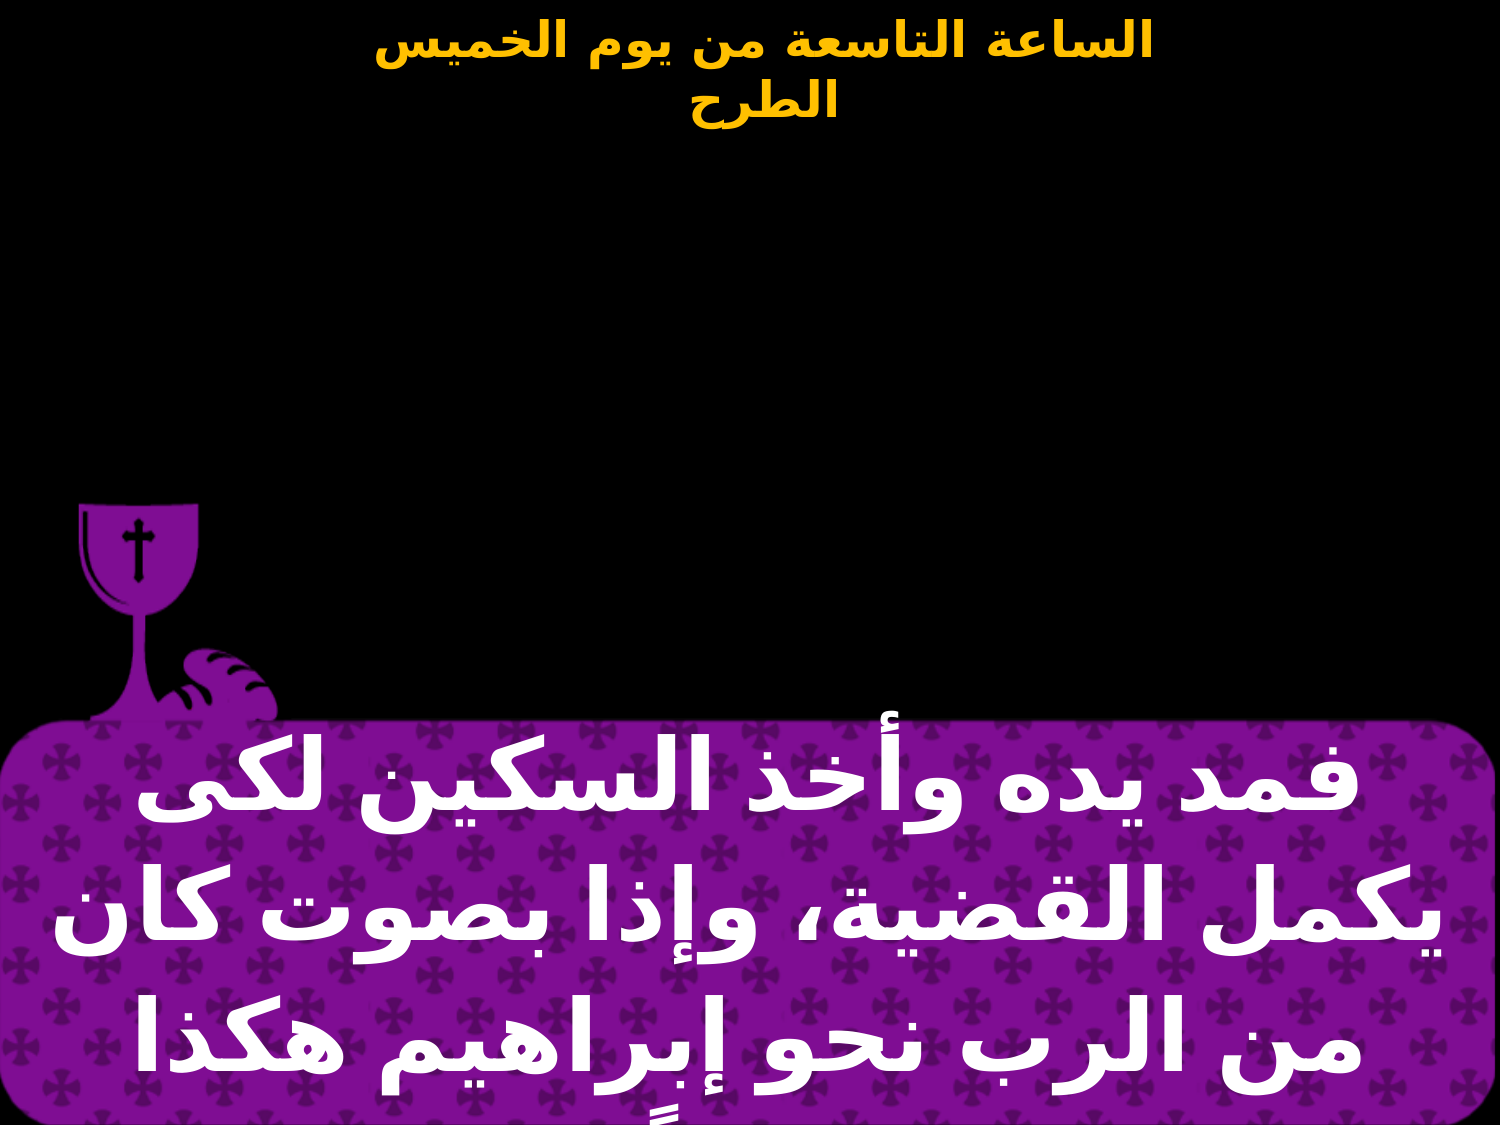

| فمد يده وأخذ السكين لكى يكمل القضية، وإذا بصوت كان من الرب نحو إبراهيم هكذا قائلاً: |
| --- |